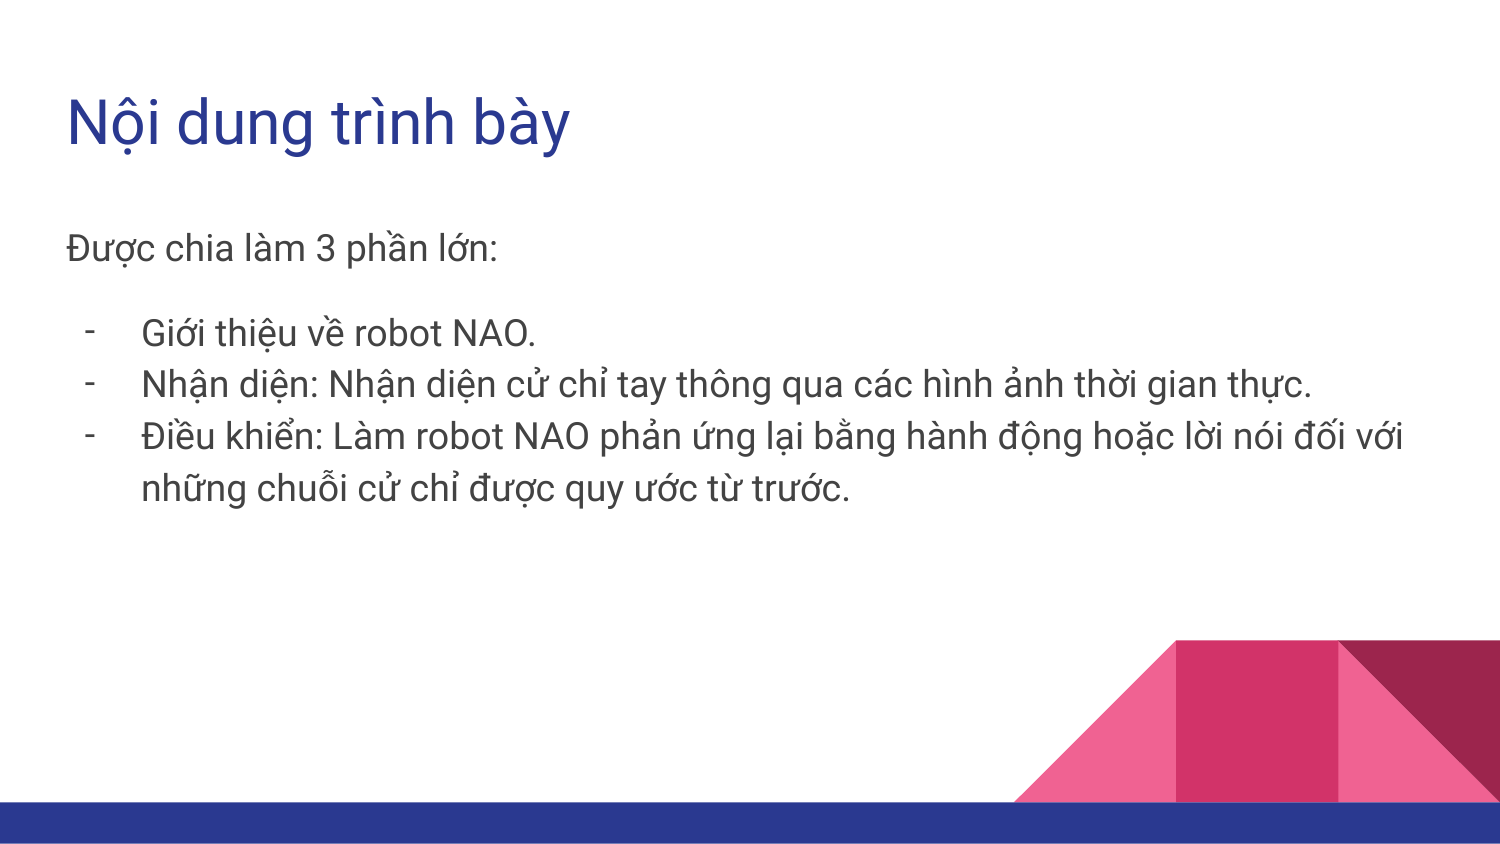

# Nội dung trình bày
Được chia làm 3 phần lớn:
Giới thiệu về robot NAO.
Nhận diện: Nhận diện cử chỉ tay thông qua các hình ảnh thời gian thực.
Điều khiển: Làm robot NAO phản ứng lại bằng hành động hoặc lời nói đối với những chuỗi cử chỉ được quy ước từ trước.